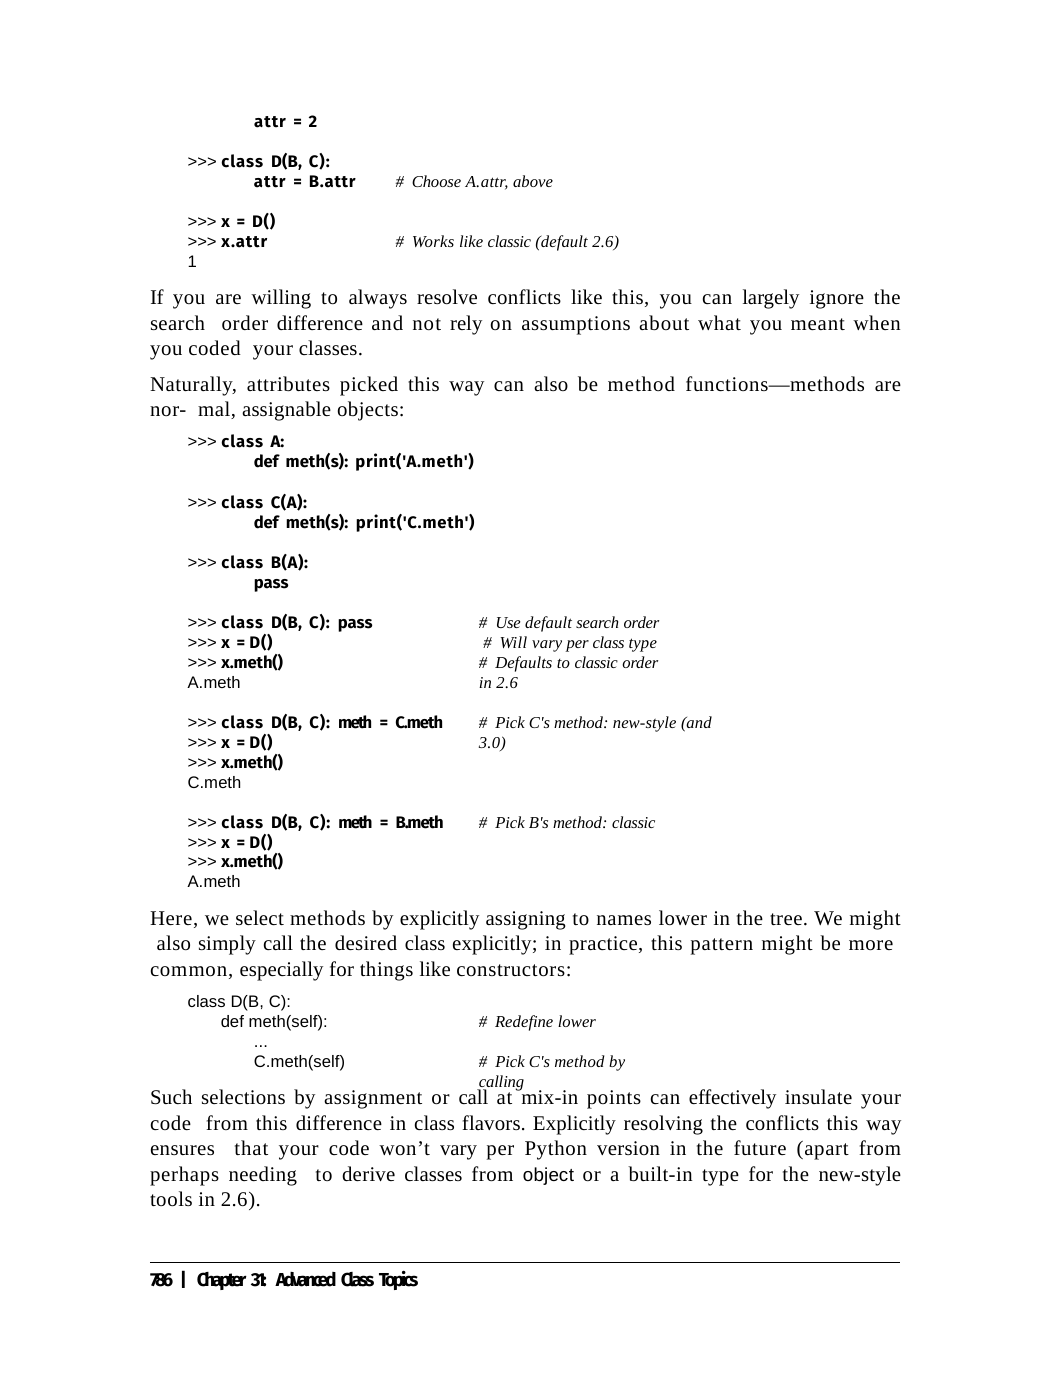

attr = 2
>>> class D(B, C):
attr = B.attr
# Choose A.attr, above
>>> x = D()
>>> x.attr
1
# Works like classic (default 2.6)
If you are willing to always resolve conflicts like this, you can largely ignore the search  order difference and not rely on assumptions about what you meant when you coded  your classes.
Naturally, attributes picked this way can also be method functions—methods are nor-  mal, assignable objects:
>>> class A:
def meth(s): print('A.meth')

>>> class C(A):
def meth(s): print('C.meth')

>>> class B(A):
pass
>>> class D(B, C): pass
>>> x = D()
>>> x.meth()
A.meth
# Use default search order  # Will vary per class type
# Defaults to classic order in 2.6
>>> class D(B, C): meth = C.meth
>>> x = D()
>>> x.meth()
C.meth
# Pick C's method: new-style (and 3.0)
>>> class D(B, C): meth = B.meth
>>> x = D()
>>> x.meth()
A.meth
# Pick B's method: classic
Here, we select methods by explicitly assigning to names lower in the tree. We might  also simply call the desired class explicitly; in practice, this pattern might be more  common, especially for things like constructors:
class D(B, C):
def meth(self):
...
C.meth(self)
# Redefine lower
# Pick C's method by calling
Such selections by assignment or call at mix-in points can effectively insulate your code  from this difference in class flavors. Explicitly resolving the conflicts this way ensures  that your code won’t vary per Python version in the future (apart from perhaps needing  to derive classes from object or a built-in type for the new-style tools in 2.6).

786  |  Chapter 31:  Advanced Class Topics